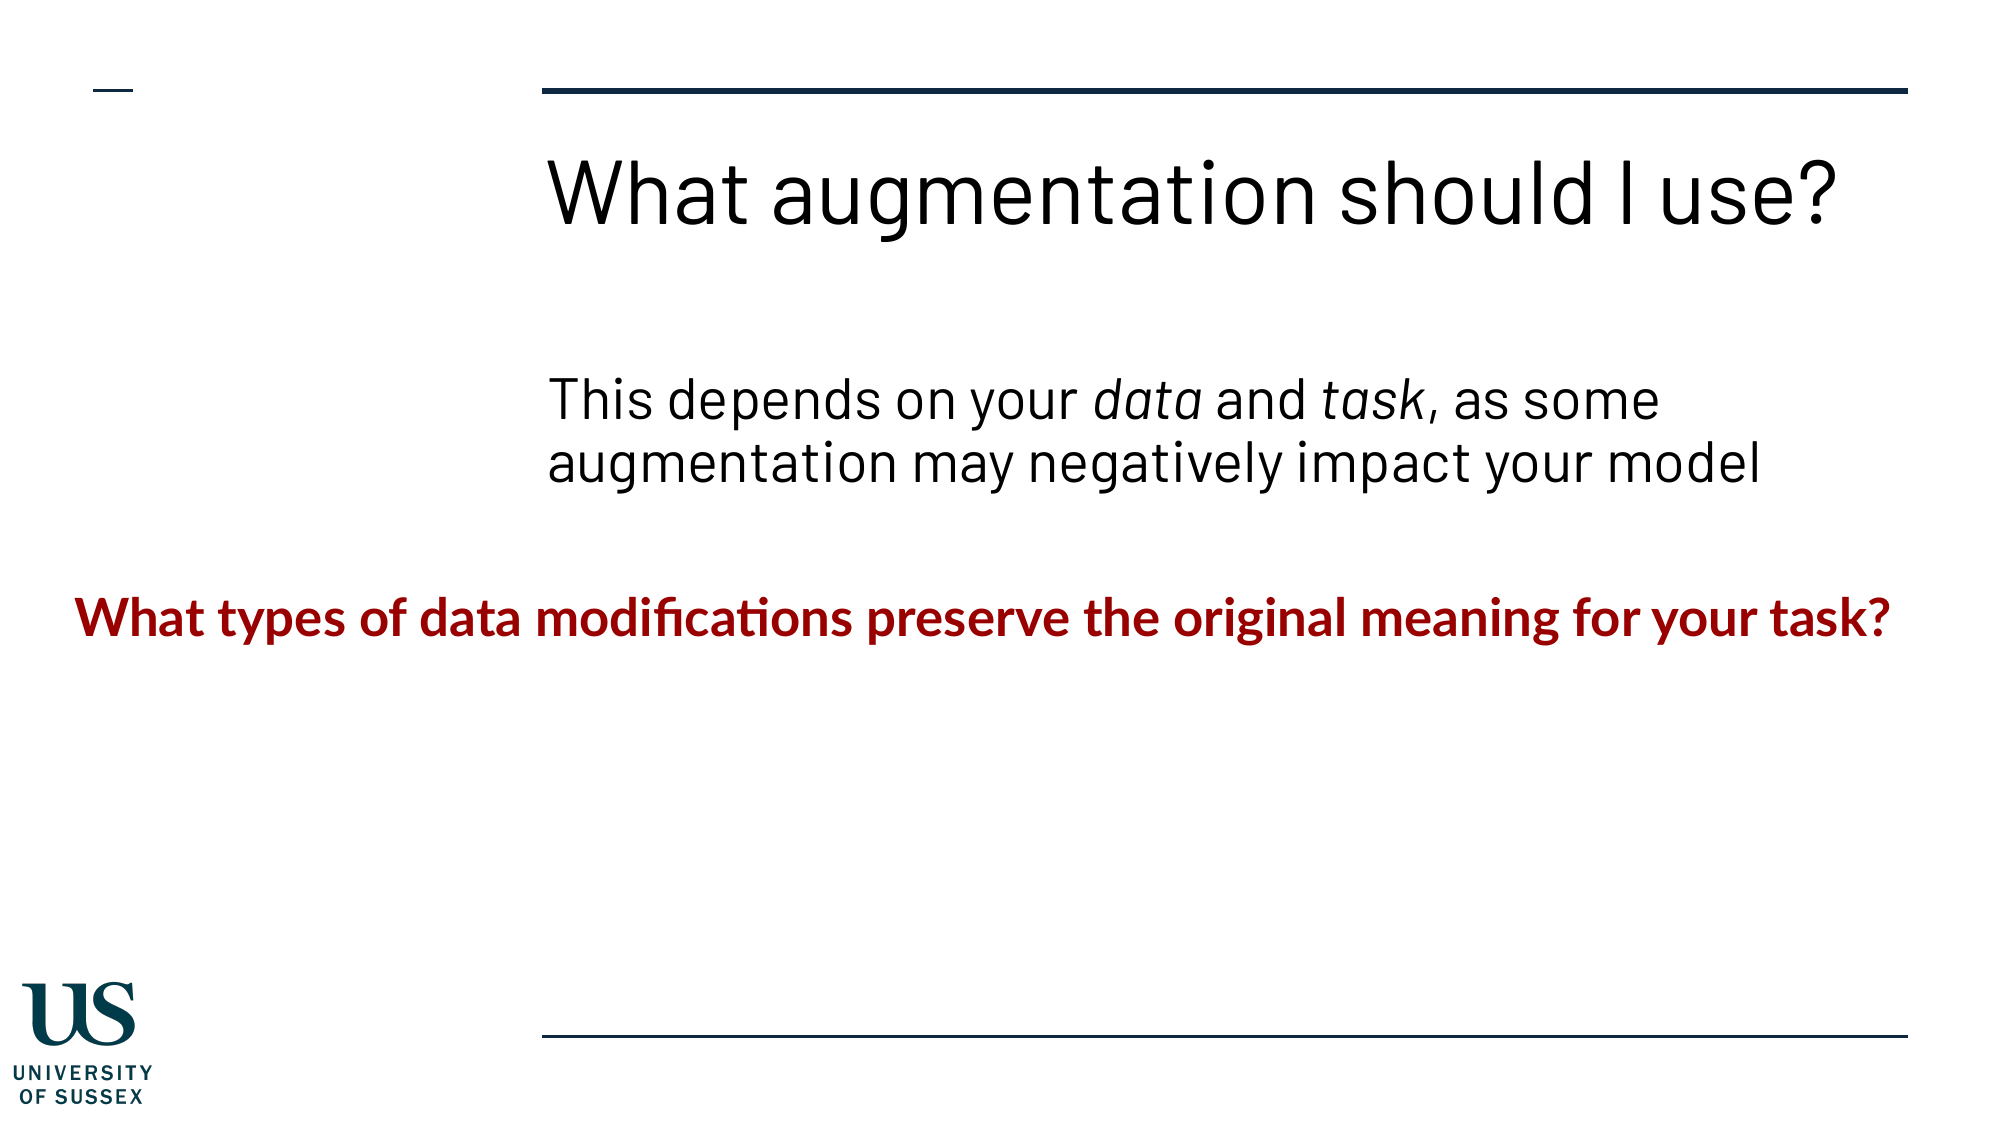

# What augmentation should I use?
This depends on your data and task, as some augmentation may negatively impact your model
What types of data modifications preserve the original meaning for your task?